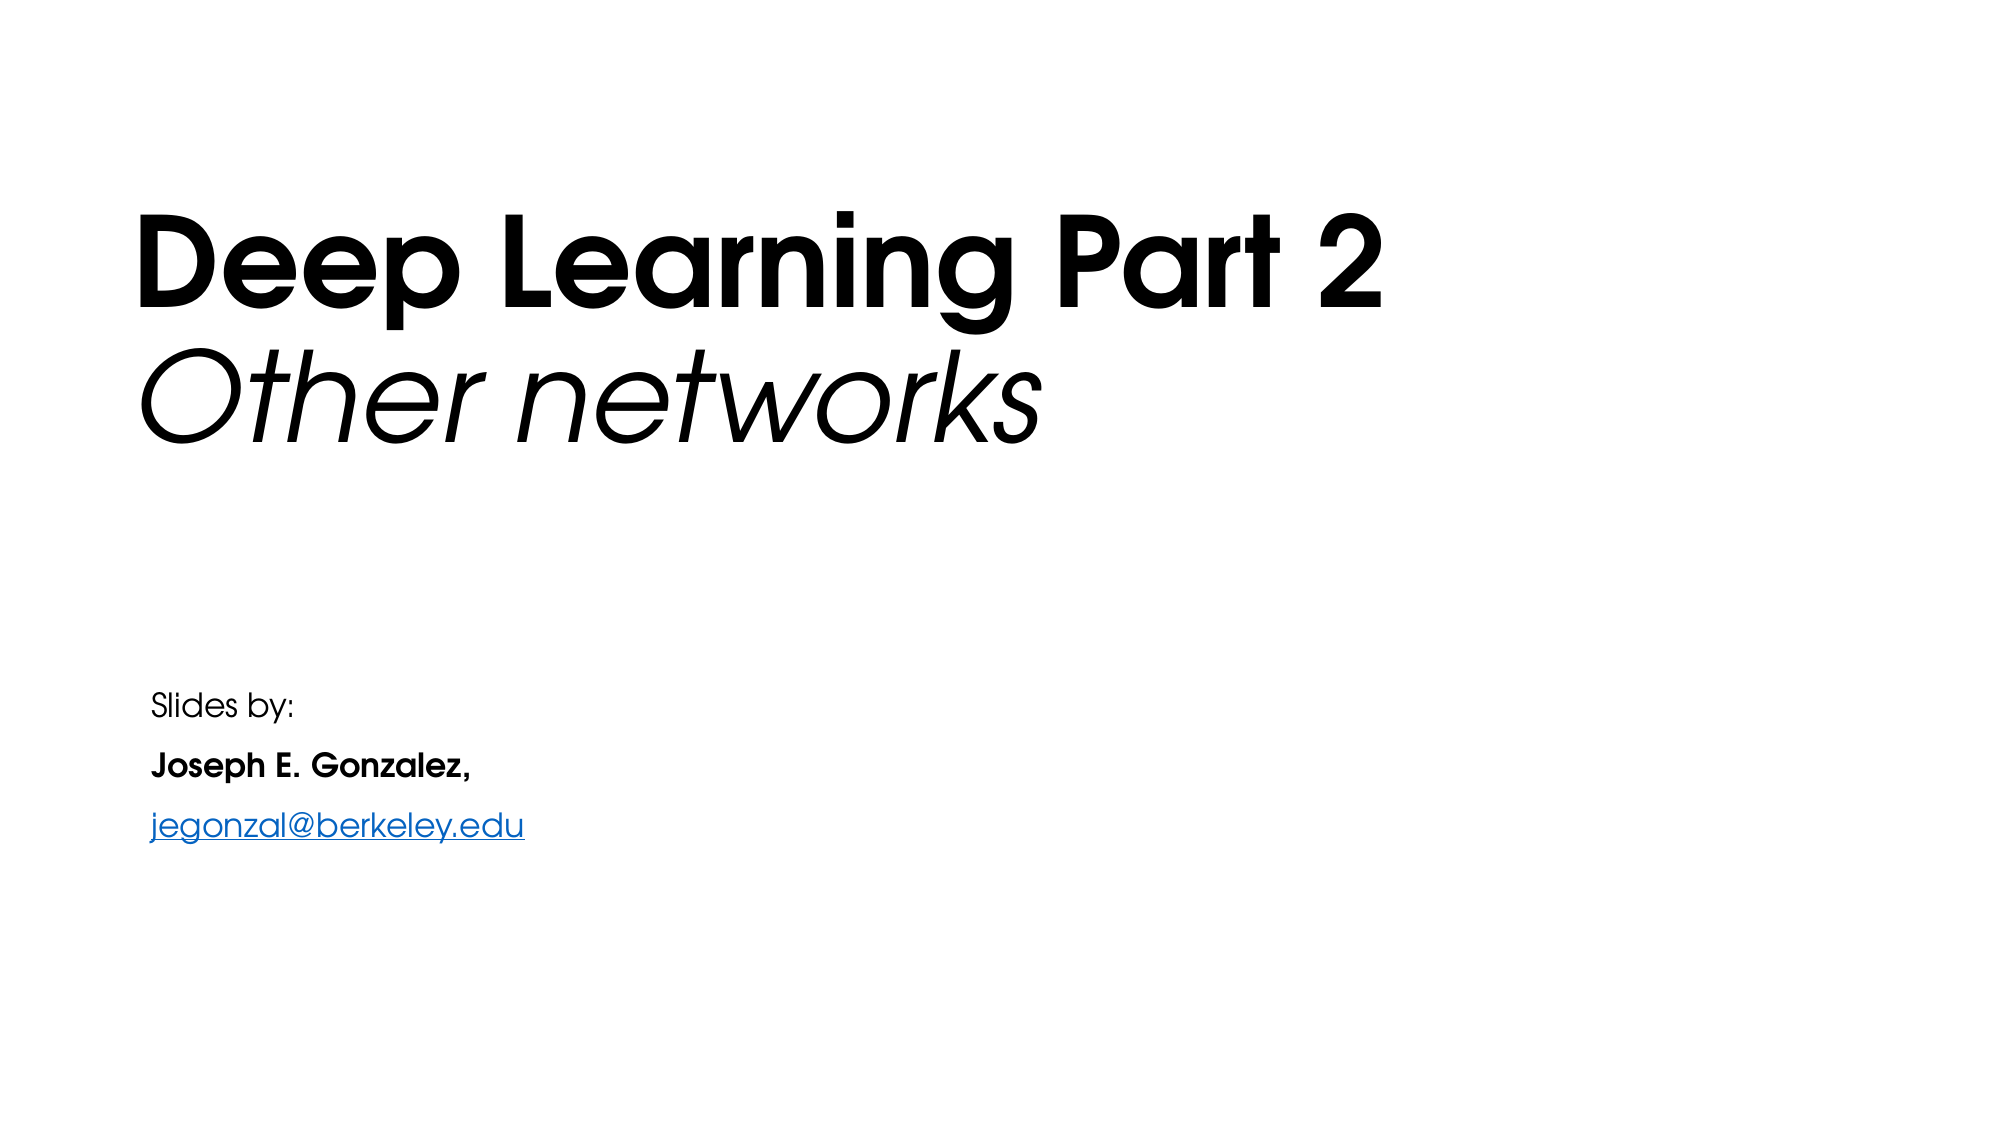

Deep Learning Part 2
Other networks
Slides by:
Joseph E. Gonzalez,
jegonzal@berkeley.edu